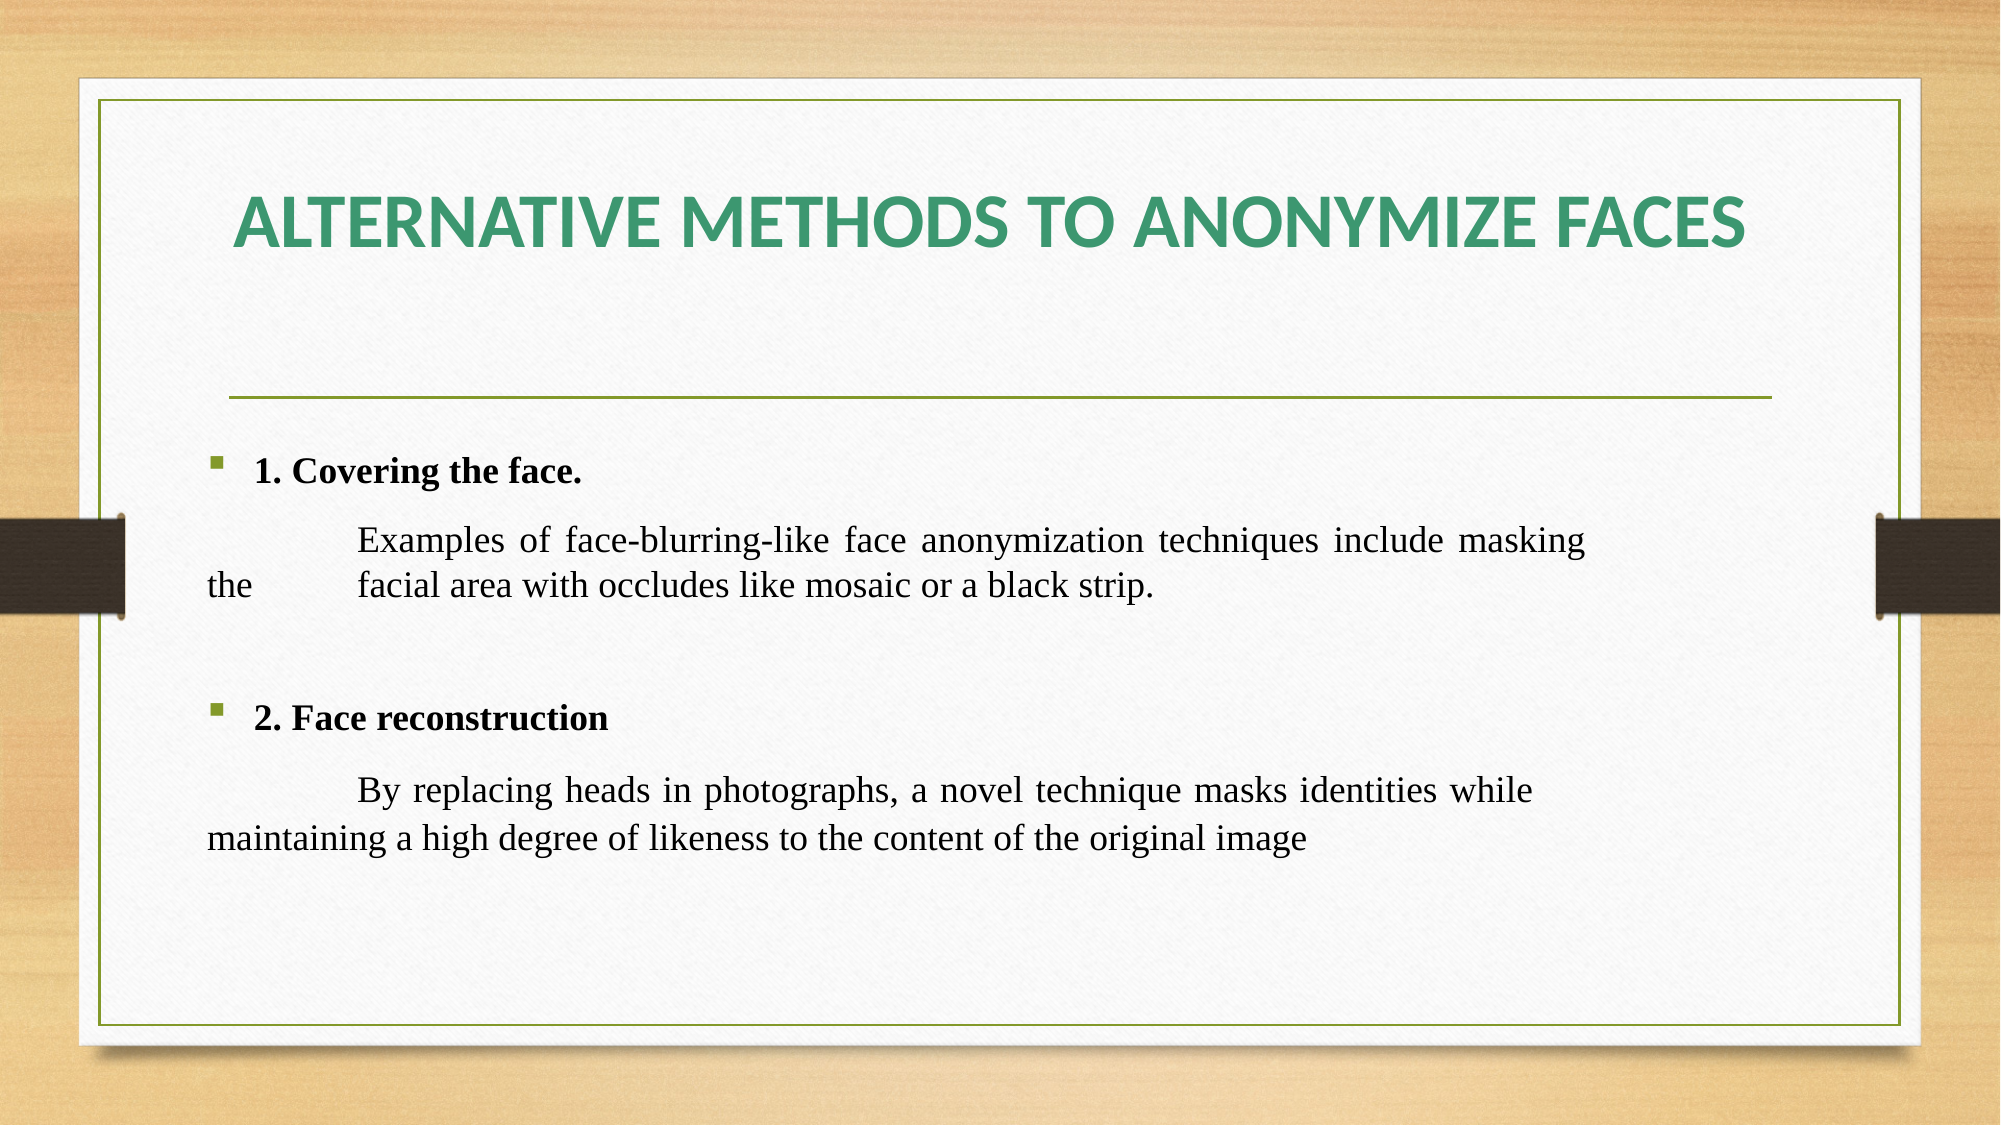

# ALTERNATIVE METHODS TO ANONYMIZE FACES
1. Covering the face.
	Examples of face-blurring-like face anonymization techniques include masking the 	facial area with occludes like mosaic or a black strip.

2. Face reconstruction
	By replacing heads in photographs, a novel technique masks identities while 	maintaining a high degree of likeness to the content of the original image